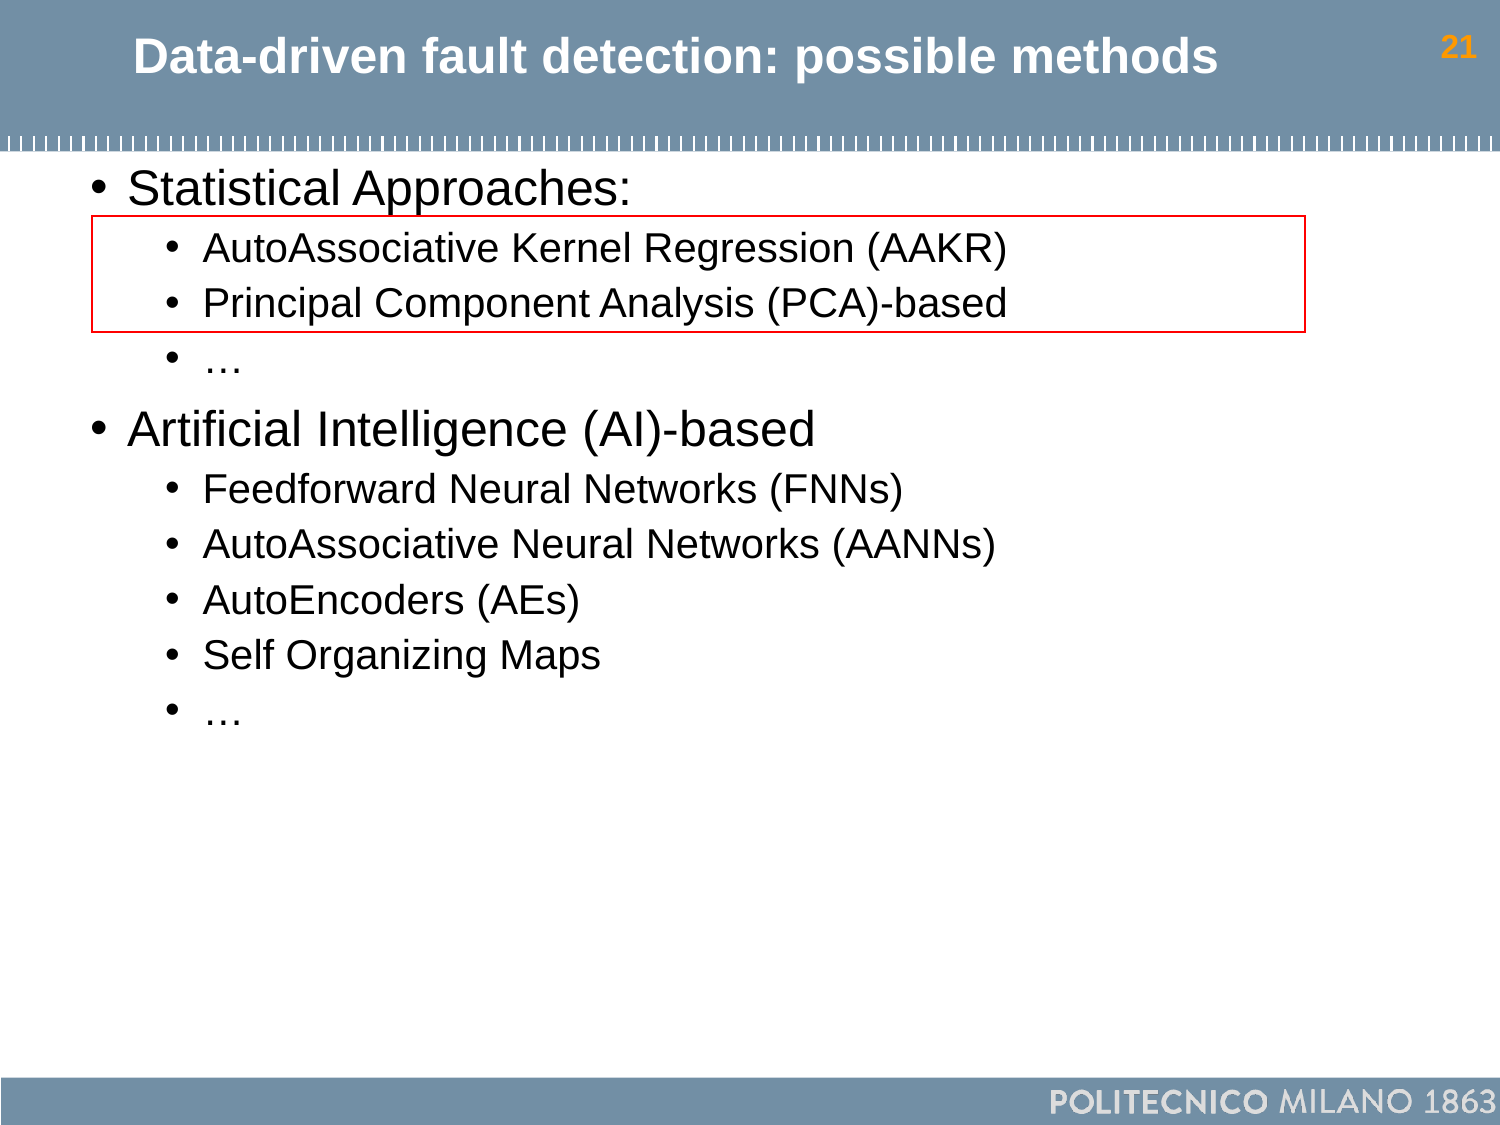

# Data-driven fault detection: possible methods
21
Statistical Approaches:
AutoAssociative Kernel Regression (AAKR)
Principal Component Analysis (PCA)-based
…
Artificial Intelligence (AI)-based
Feedforward Neural Networks (FNNs)
AutoAssociative Neural Networks (AANNs)
AutoEncoders (AEs)
Self Organizing Maps
…